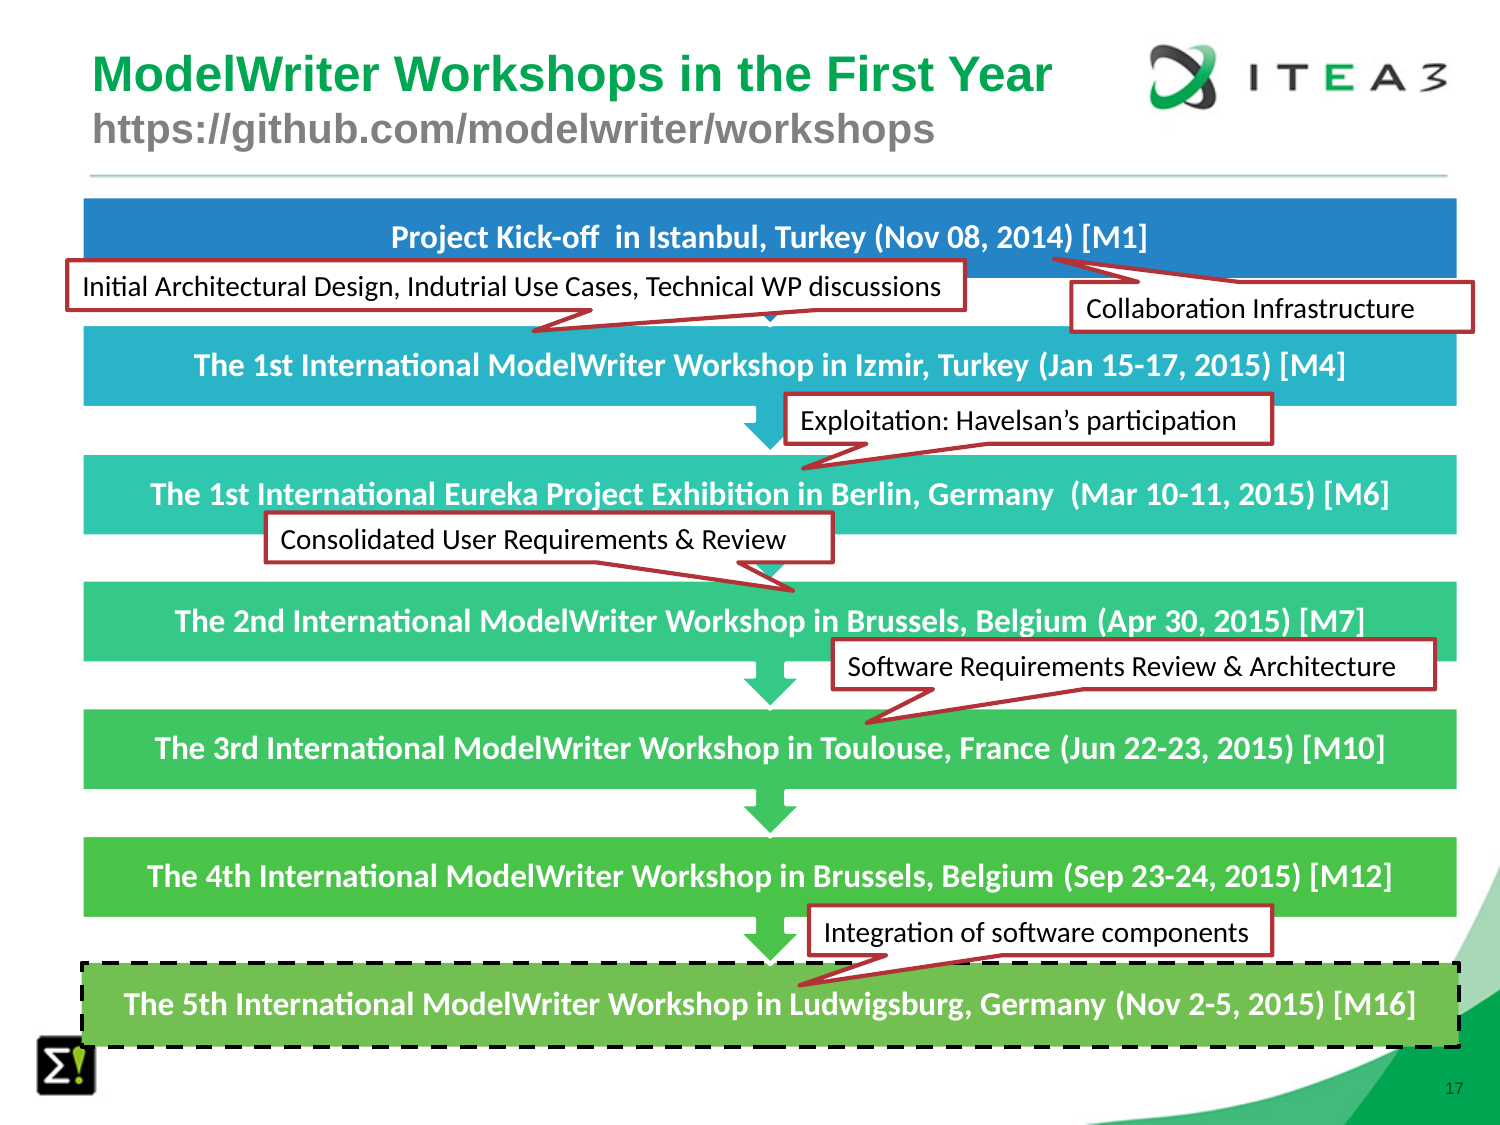

# ModelWriter Workshops in the First Year https://github.com/modelwriter/workshops
The 5th International ModelWriter Workshop in Ludwigsburg, Germany (Nov 2-5, 2015) [M16]
The 4th International ModelWriter Workshop in Brussels, Belgium (Sep 23-24, 2015) [M12]
The 3rd International ModelWriter Workshop in Toulouse, France (Jun 22-23, 2015) [M10]
The 2nd International ModelWriter Workshop in Brussels, Belgium (Apr 30, 2015) [M7]
The 1st International Eureka Project Exhibition in Berlin, Germany  (Mar 10-11, 2015) [M6]
The 1st International ModelWriter Workshop in Izmir, Turkey (Jan 15-17, 2015) [M4]
Project Kick-off  in Istanbul, Turkey (Nov 08, 2014) [M1]
Initial Architectural Design, Indutrial Use Cases, Technical WP discussions
Collaboration Infrastructure
Exploitation: Havelsan’s participation
Consolidated User Requirements & Review
Software Requirements Review & Architecture
Integration of software components